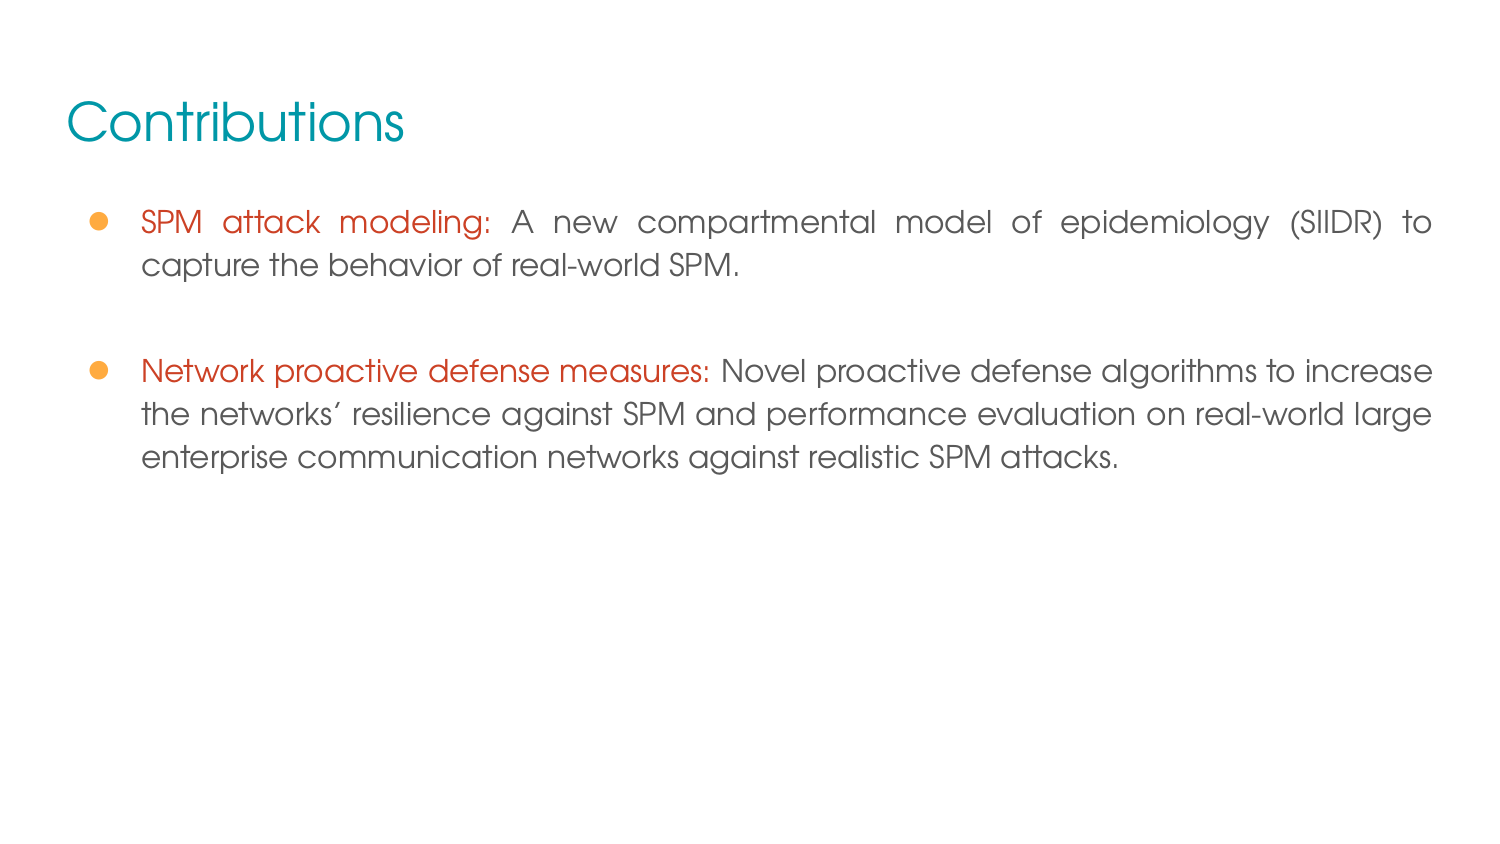

# Contributions
SPM attack modeling: A new compartmental model of epidemiology (SIIDR) to capture the behavior of real-world SPM.

Network proactive defense measures: Novel proactive defense algorithms to increase the networks’ resilience against SPM and performance evaluation on real-world large enterprise communication networks against realistic SPM attacks.